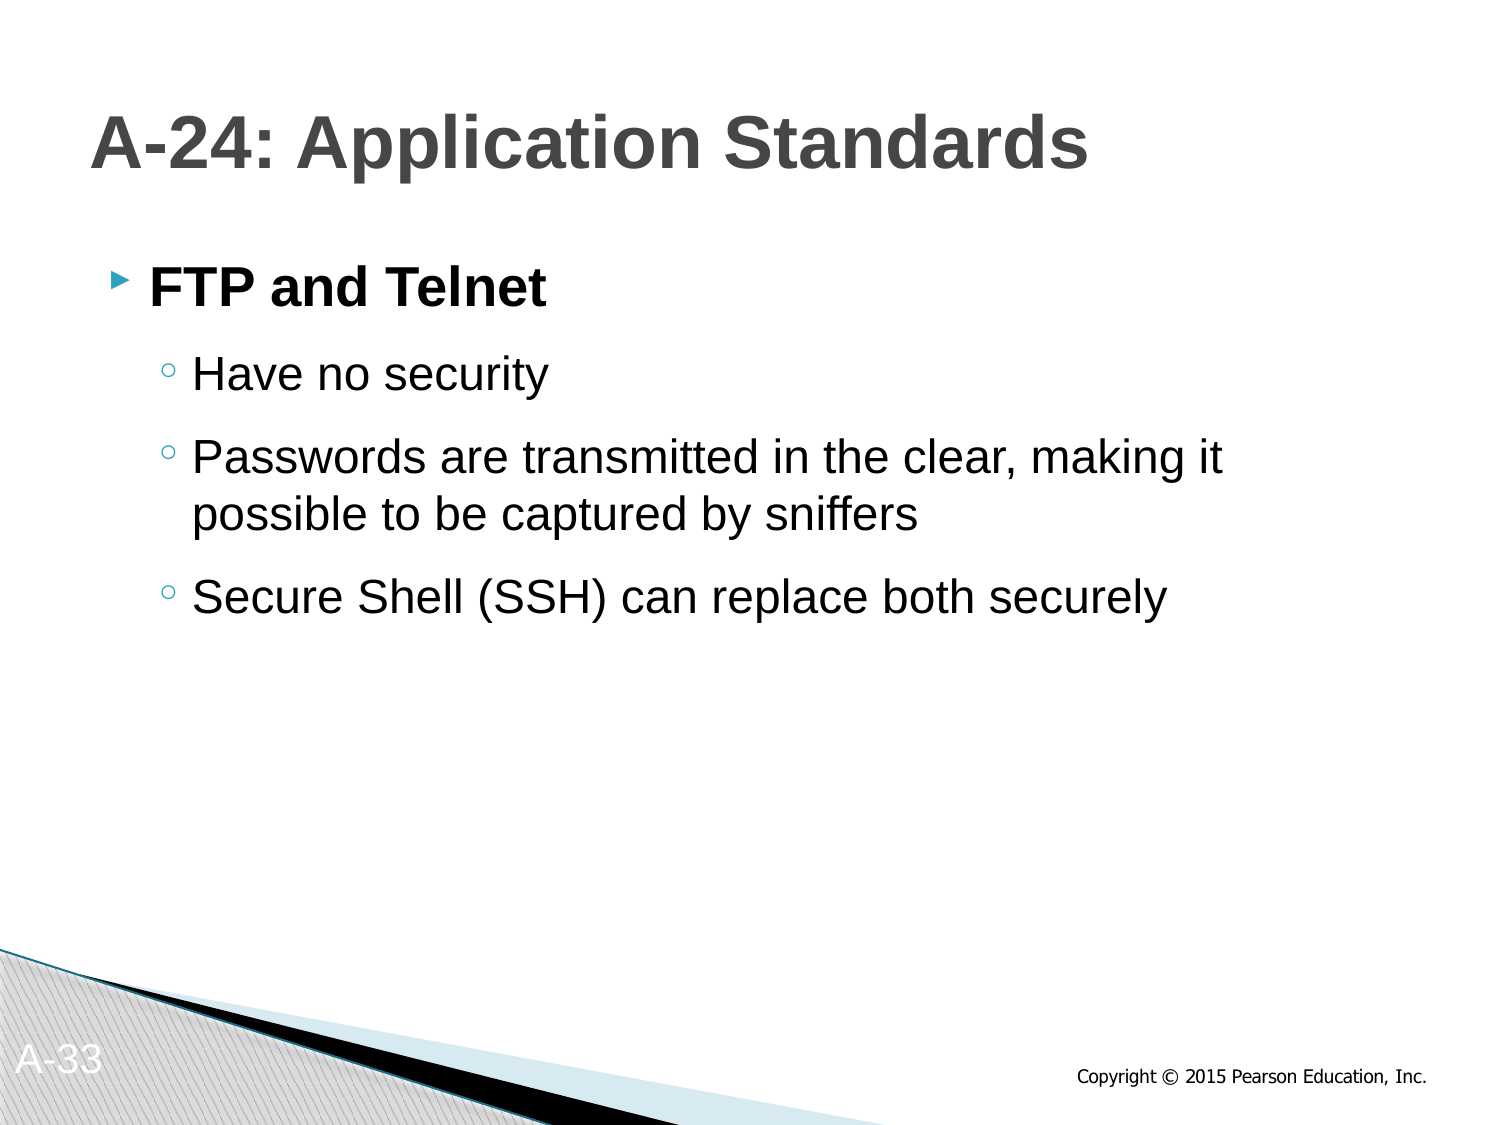

# A-24: Application Standards
FTP and Telnet
Have no security
Passwords are transmitted in the clear, making it possible to be captured by sniffers
Secure Shell (SSH) can replace both securely